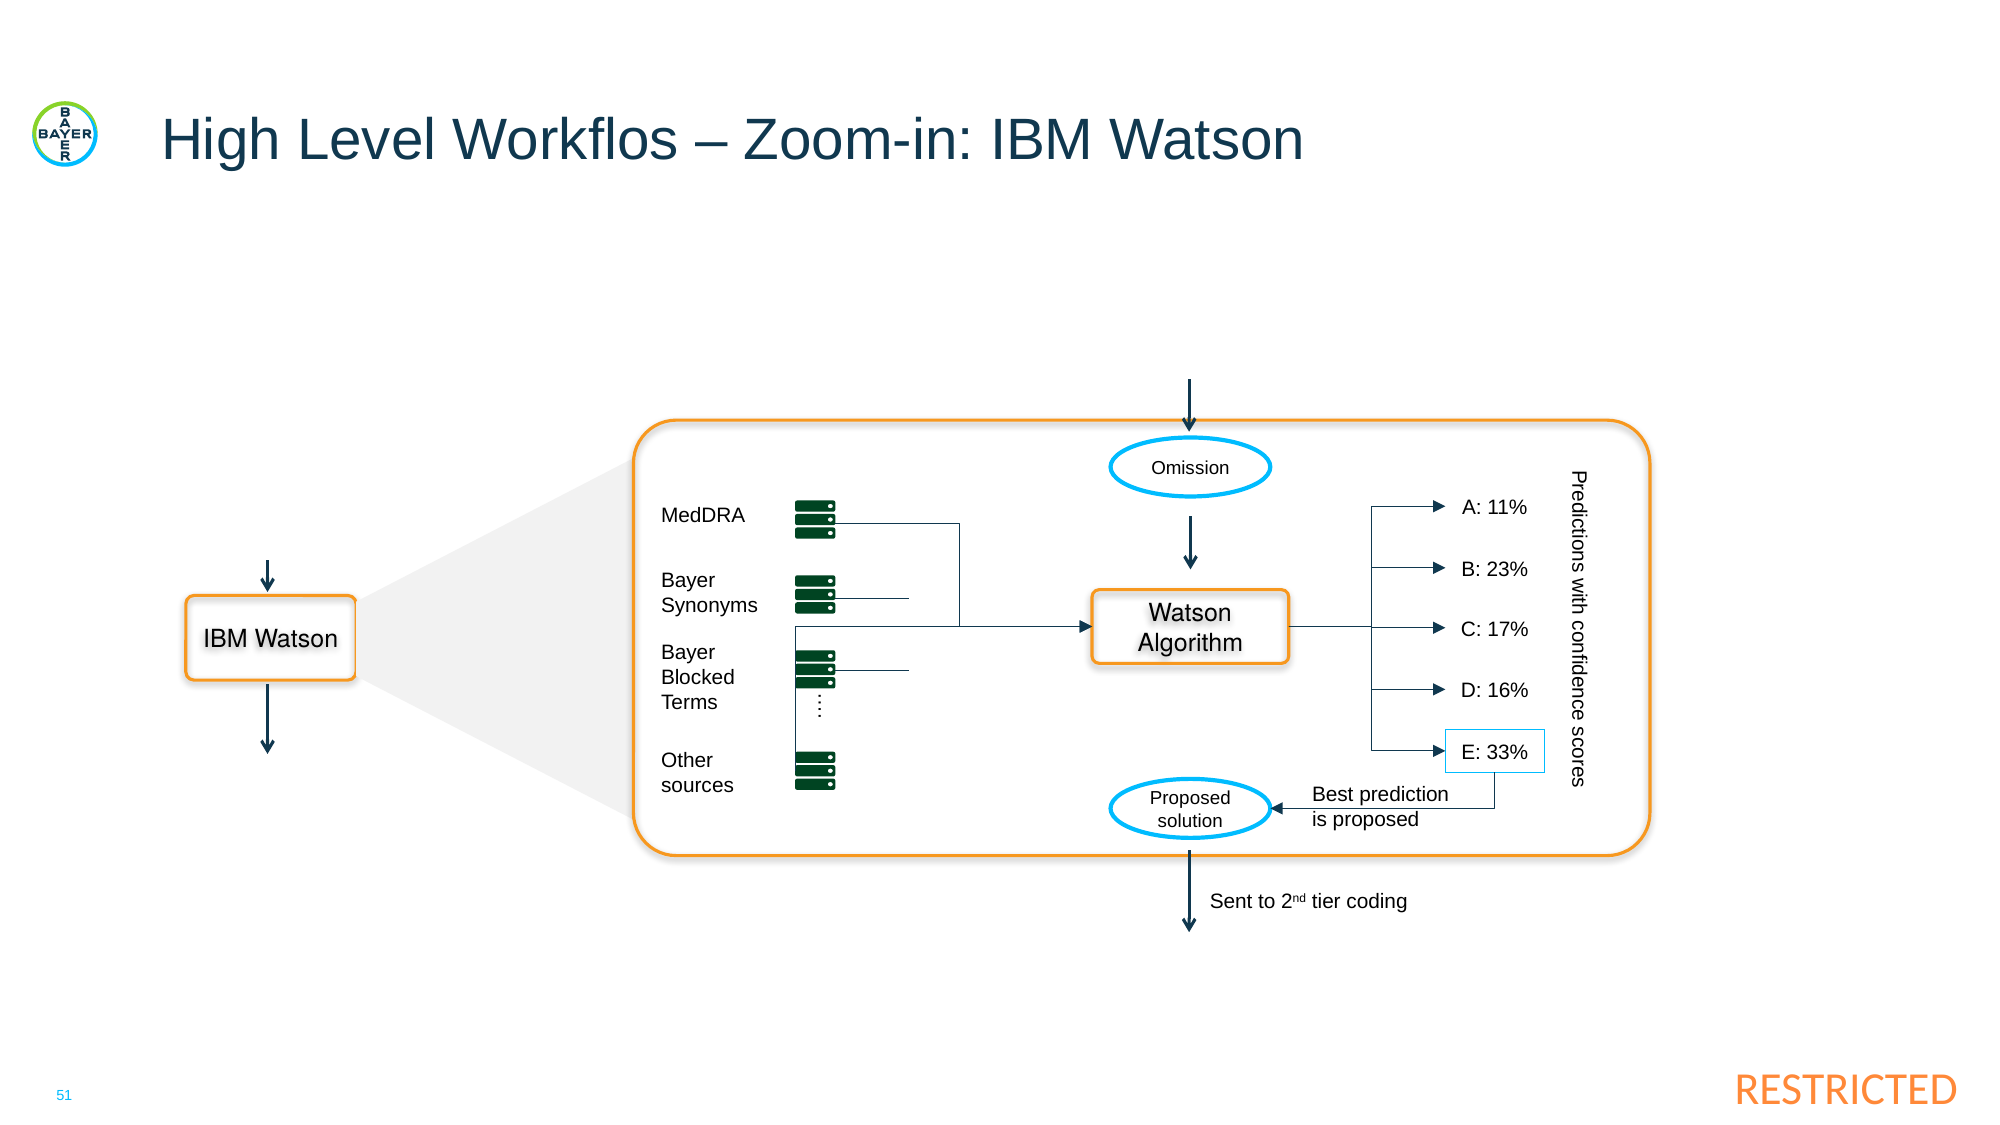

# High Level Workflos – Zoom-in: IBM Watson

Omission
A: 11%

MedDRA
B: 23%
Bayer
Synonyms

Watson Algorithm
IBM Watson
C: 17%
Predictions with confidence scores
Bayer
Blocked
Terms

D: 16%
….
E: 33%
Other
sources

Proposed solution
Best prediction
is proposed
Sent to 2nd tier coding
51